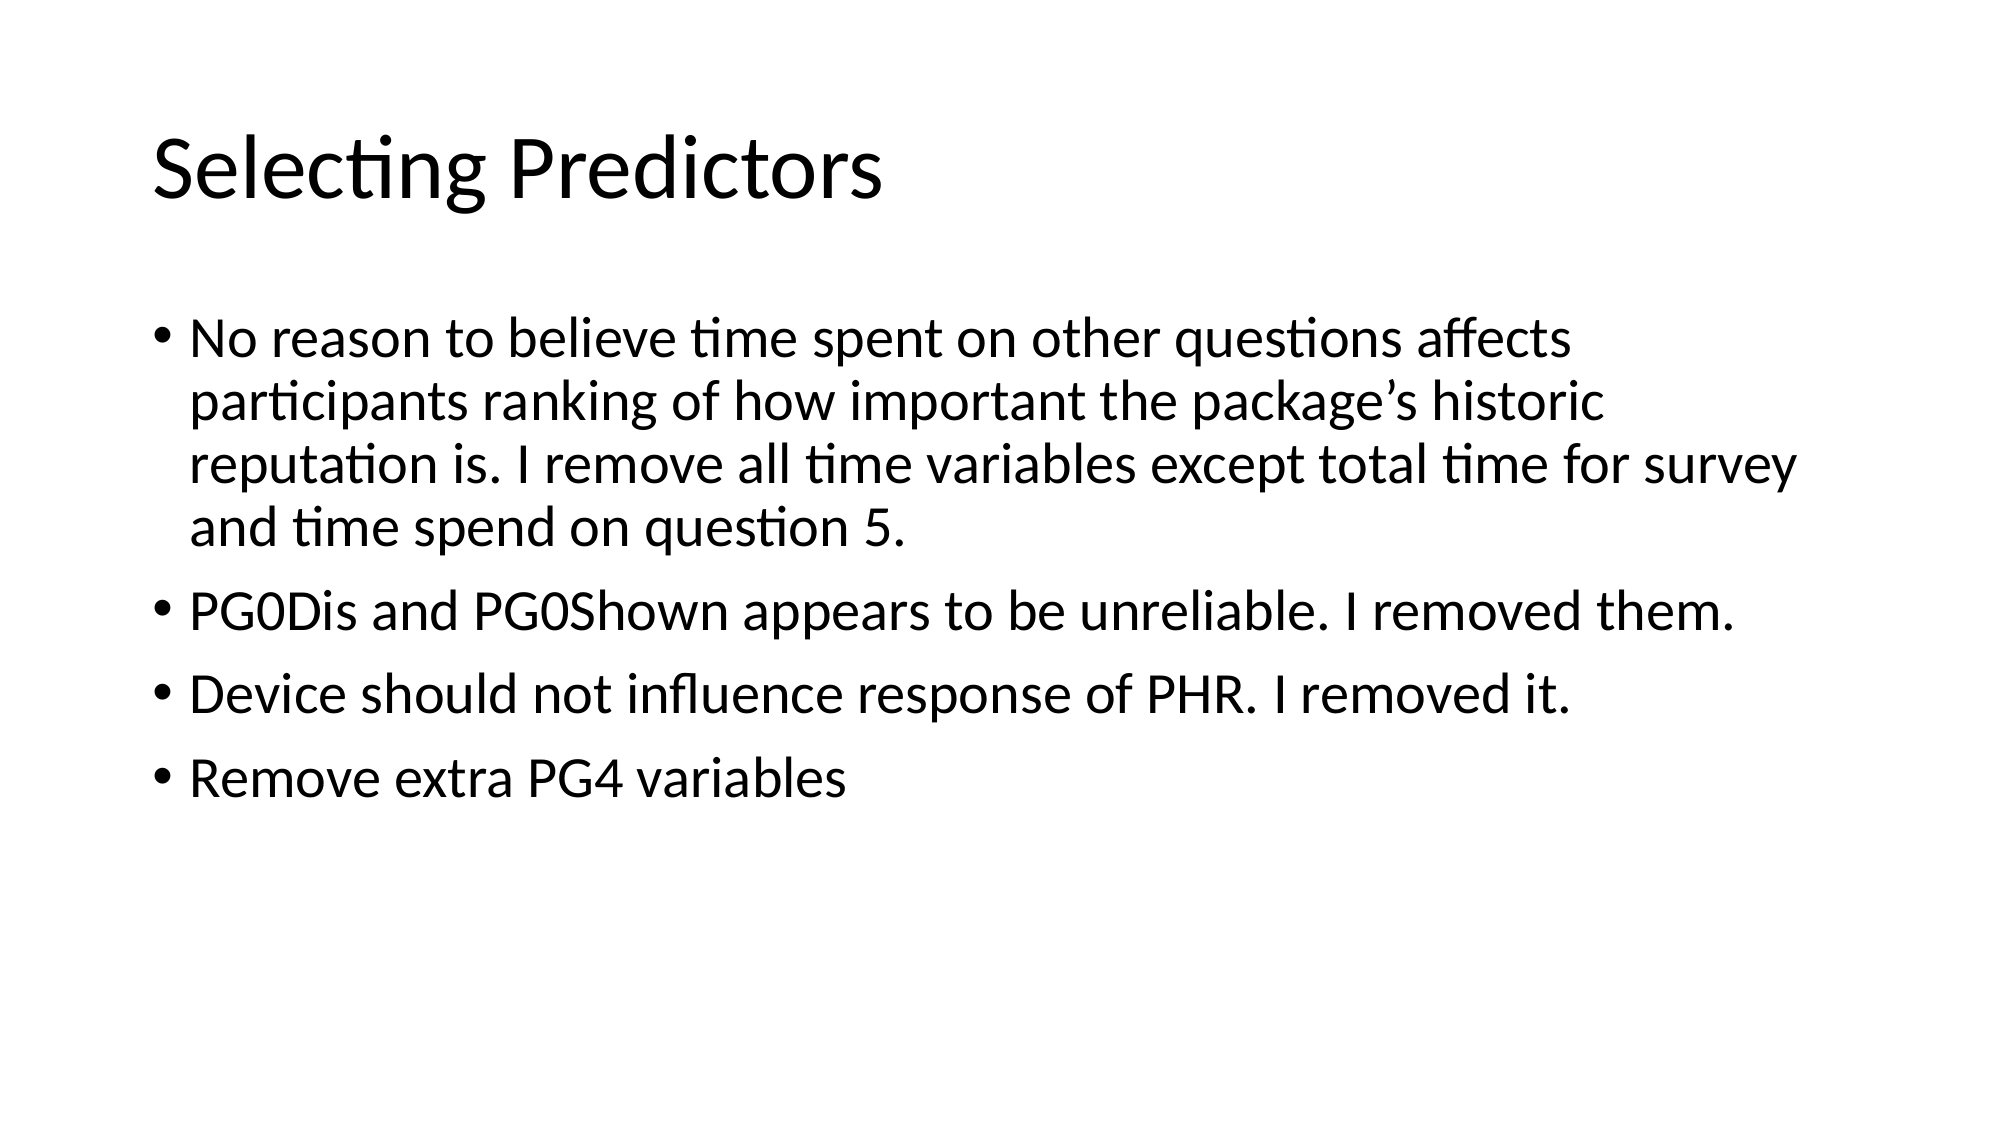

# Selecting Predictors
No reason to believe time spent on other questions affects participants ranking of how important the package’s historic reputation is. I remove all time variables except total time for survey and time spend on question 5.
PG0Dis and PG0Shown appears to be unreliable. I removed them.
Device should not influence response of PHR. I removed it.
Remove extra PG4 variables